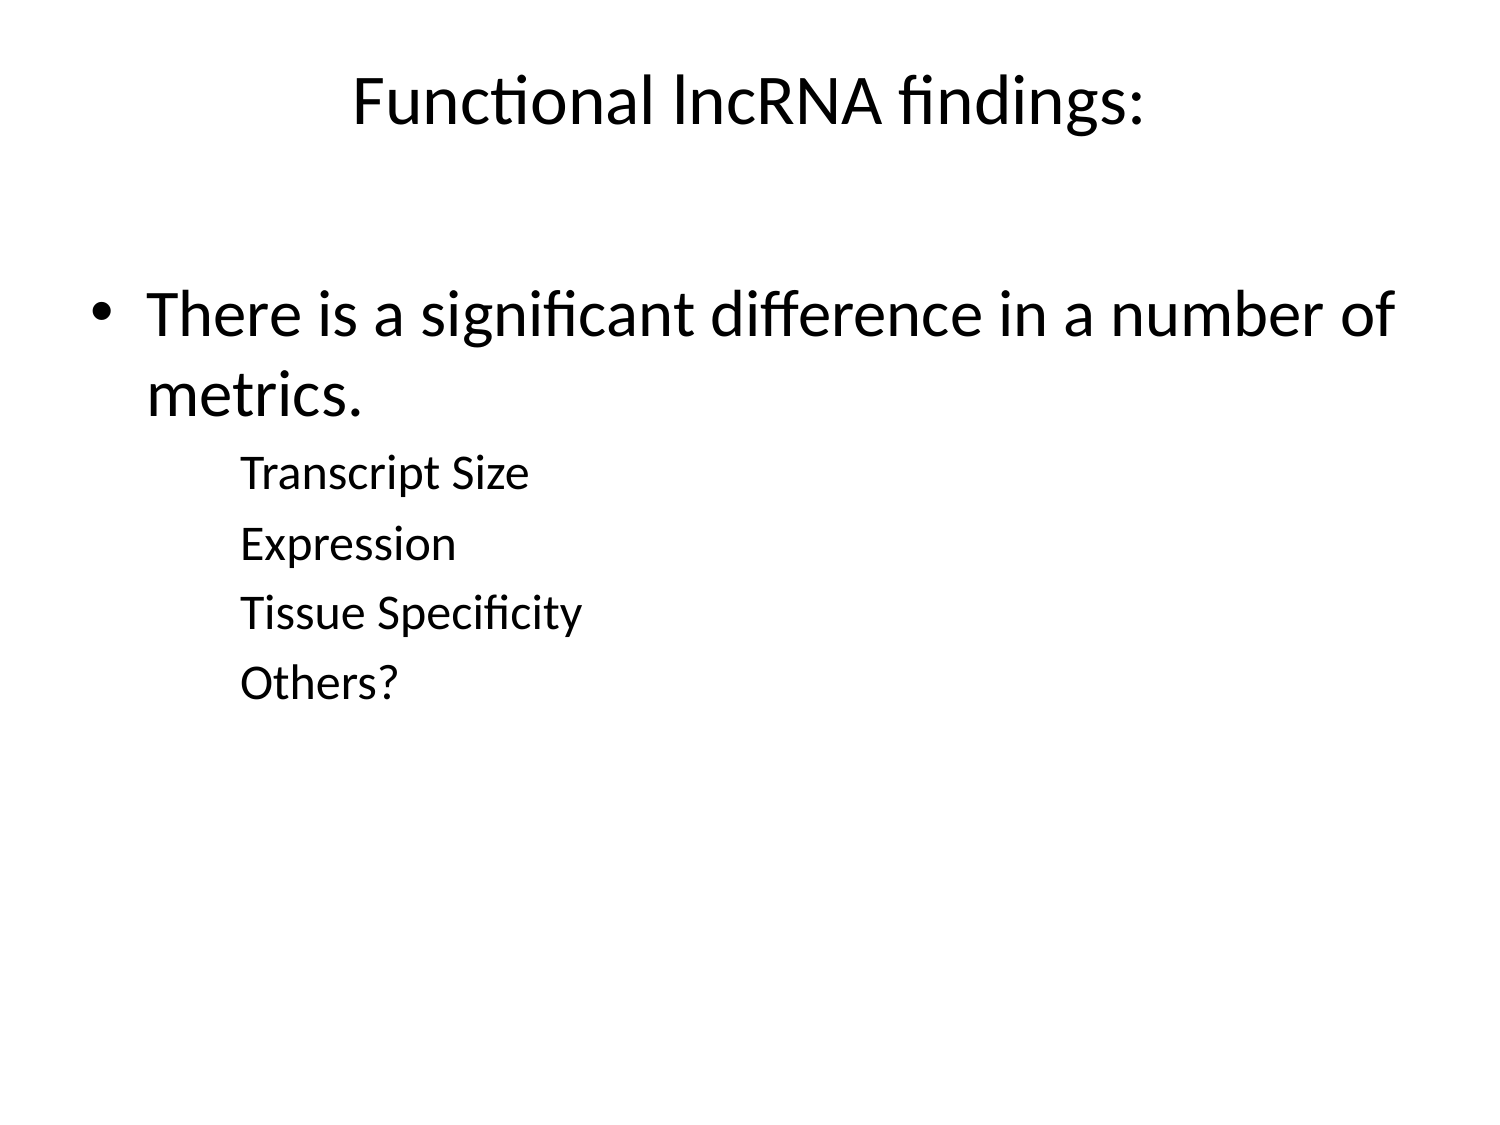

# Functional lncRNA findings:
There is a significant difference in a number of metrics.
Transcript Size
Expression
Tissue Specificity
Others?